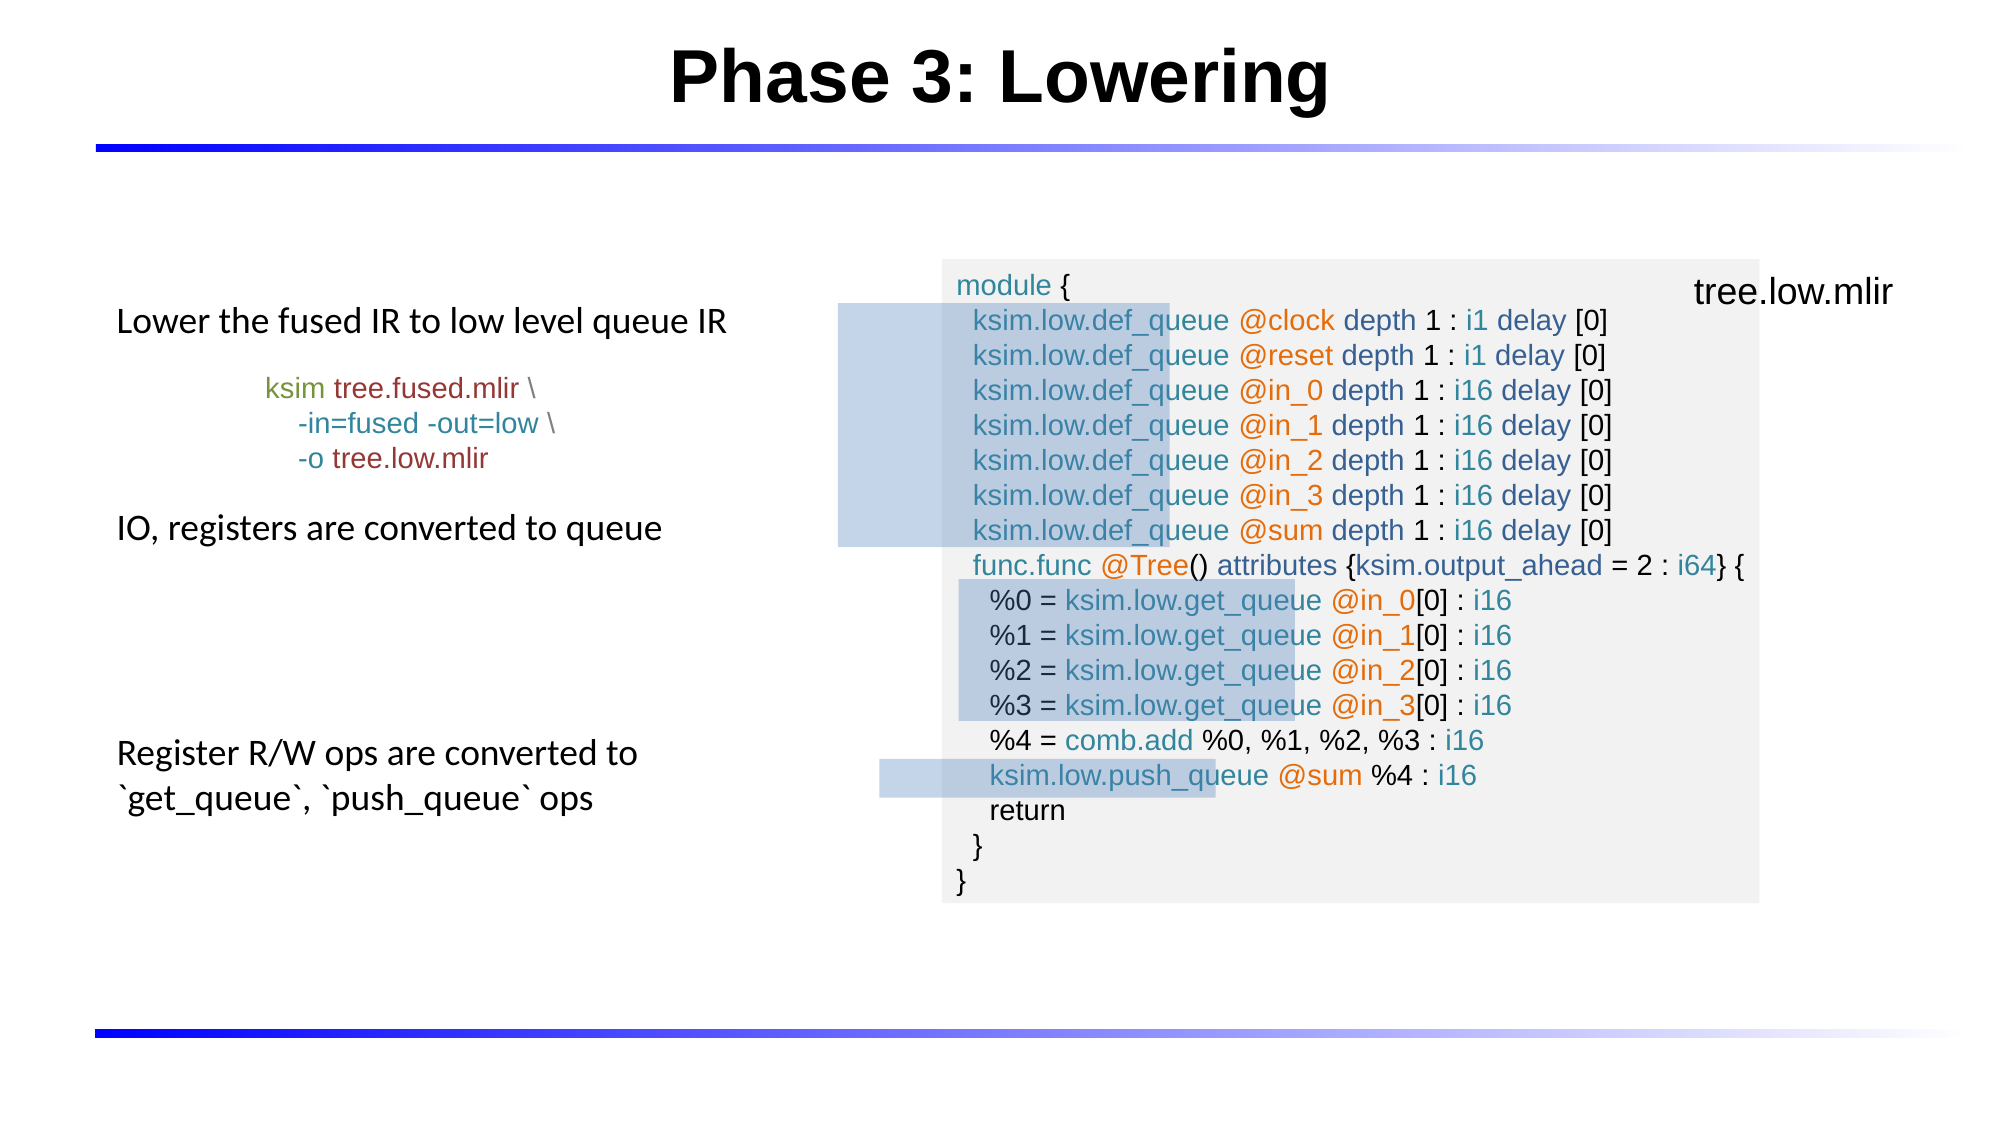

# Phase 3: Lowering
module {
  ksim.low.def_queue @clock depth 1 : i1 delay [0]
  ksim.low.def_queue @reset depth 1 : i1 delay [0]
  ksim.low.def_queue @in_0 depth 1 : i16 delay [0]
  ksim.low.def_queue @in_1 depth 1 : i16 delay [0]
  ksim.low.def_queue @in_2 depth 1 : i16 delay [0]
  ksim.low.def_queue @in_3 depth 1 : i16 delay [0]
  ksim.low.def_queue @sum depth 1 : i16 delay [0]
  func.func @Tree() attributes {ksim.output_ahead = 2 : i64} {
    %0 = ksim.low.get_queue @in_0[0] : i16
    %1 = ksim.low.get_queue @in_1[0] : i16
    %2 = ksim.low.get_queue @in_2[0] : i16
    %3 = ksim.low.get_queue @in_3[0] : i16
    %4 = comb.add %0, %1, %2, %3 : i16
    ksim.low.push_queue @sum %4 : i16
    return
  }
}
tree.low.mlir
Lower the fused IR to low level queue IR

ksim tree.fused.mlir \
    -in=fused -out=low \
    -o tree.low.mlir
IO, registers are converted to queue

Register R/W ops are converted to `get_queue`, `push_queue` ops